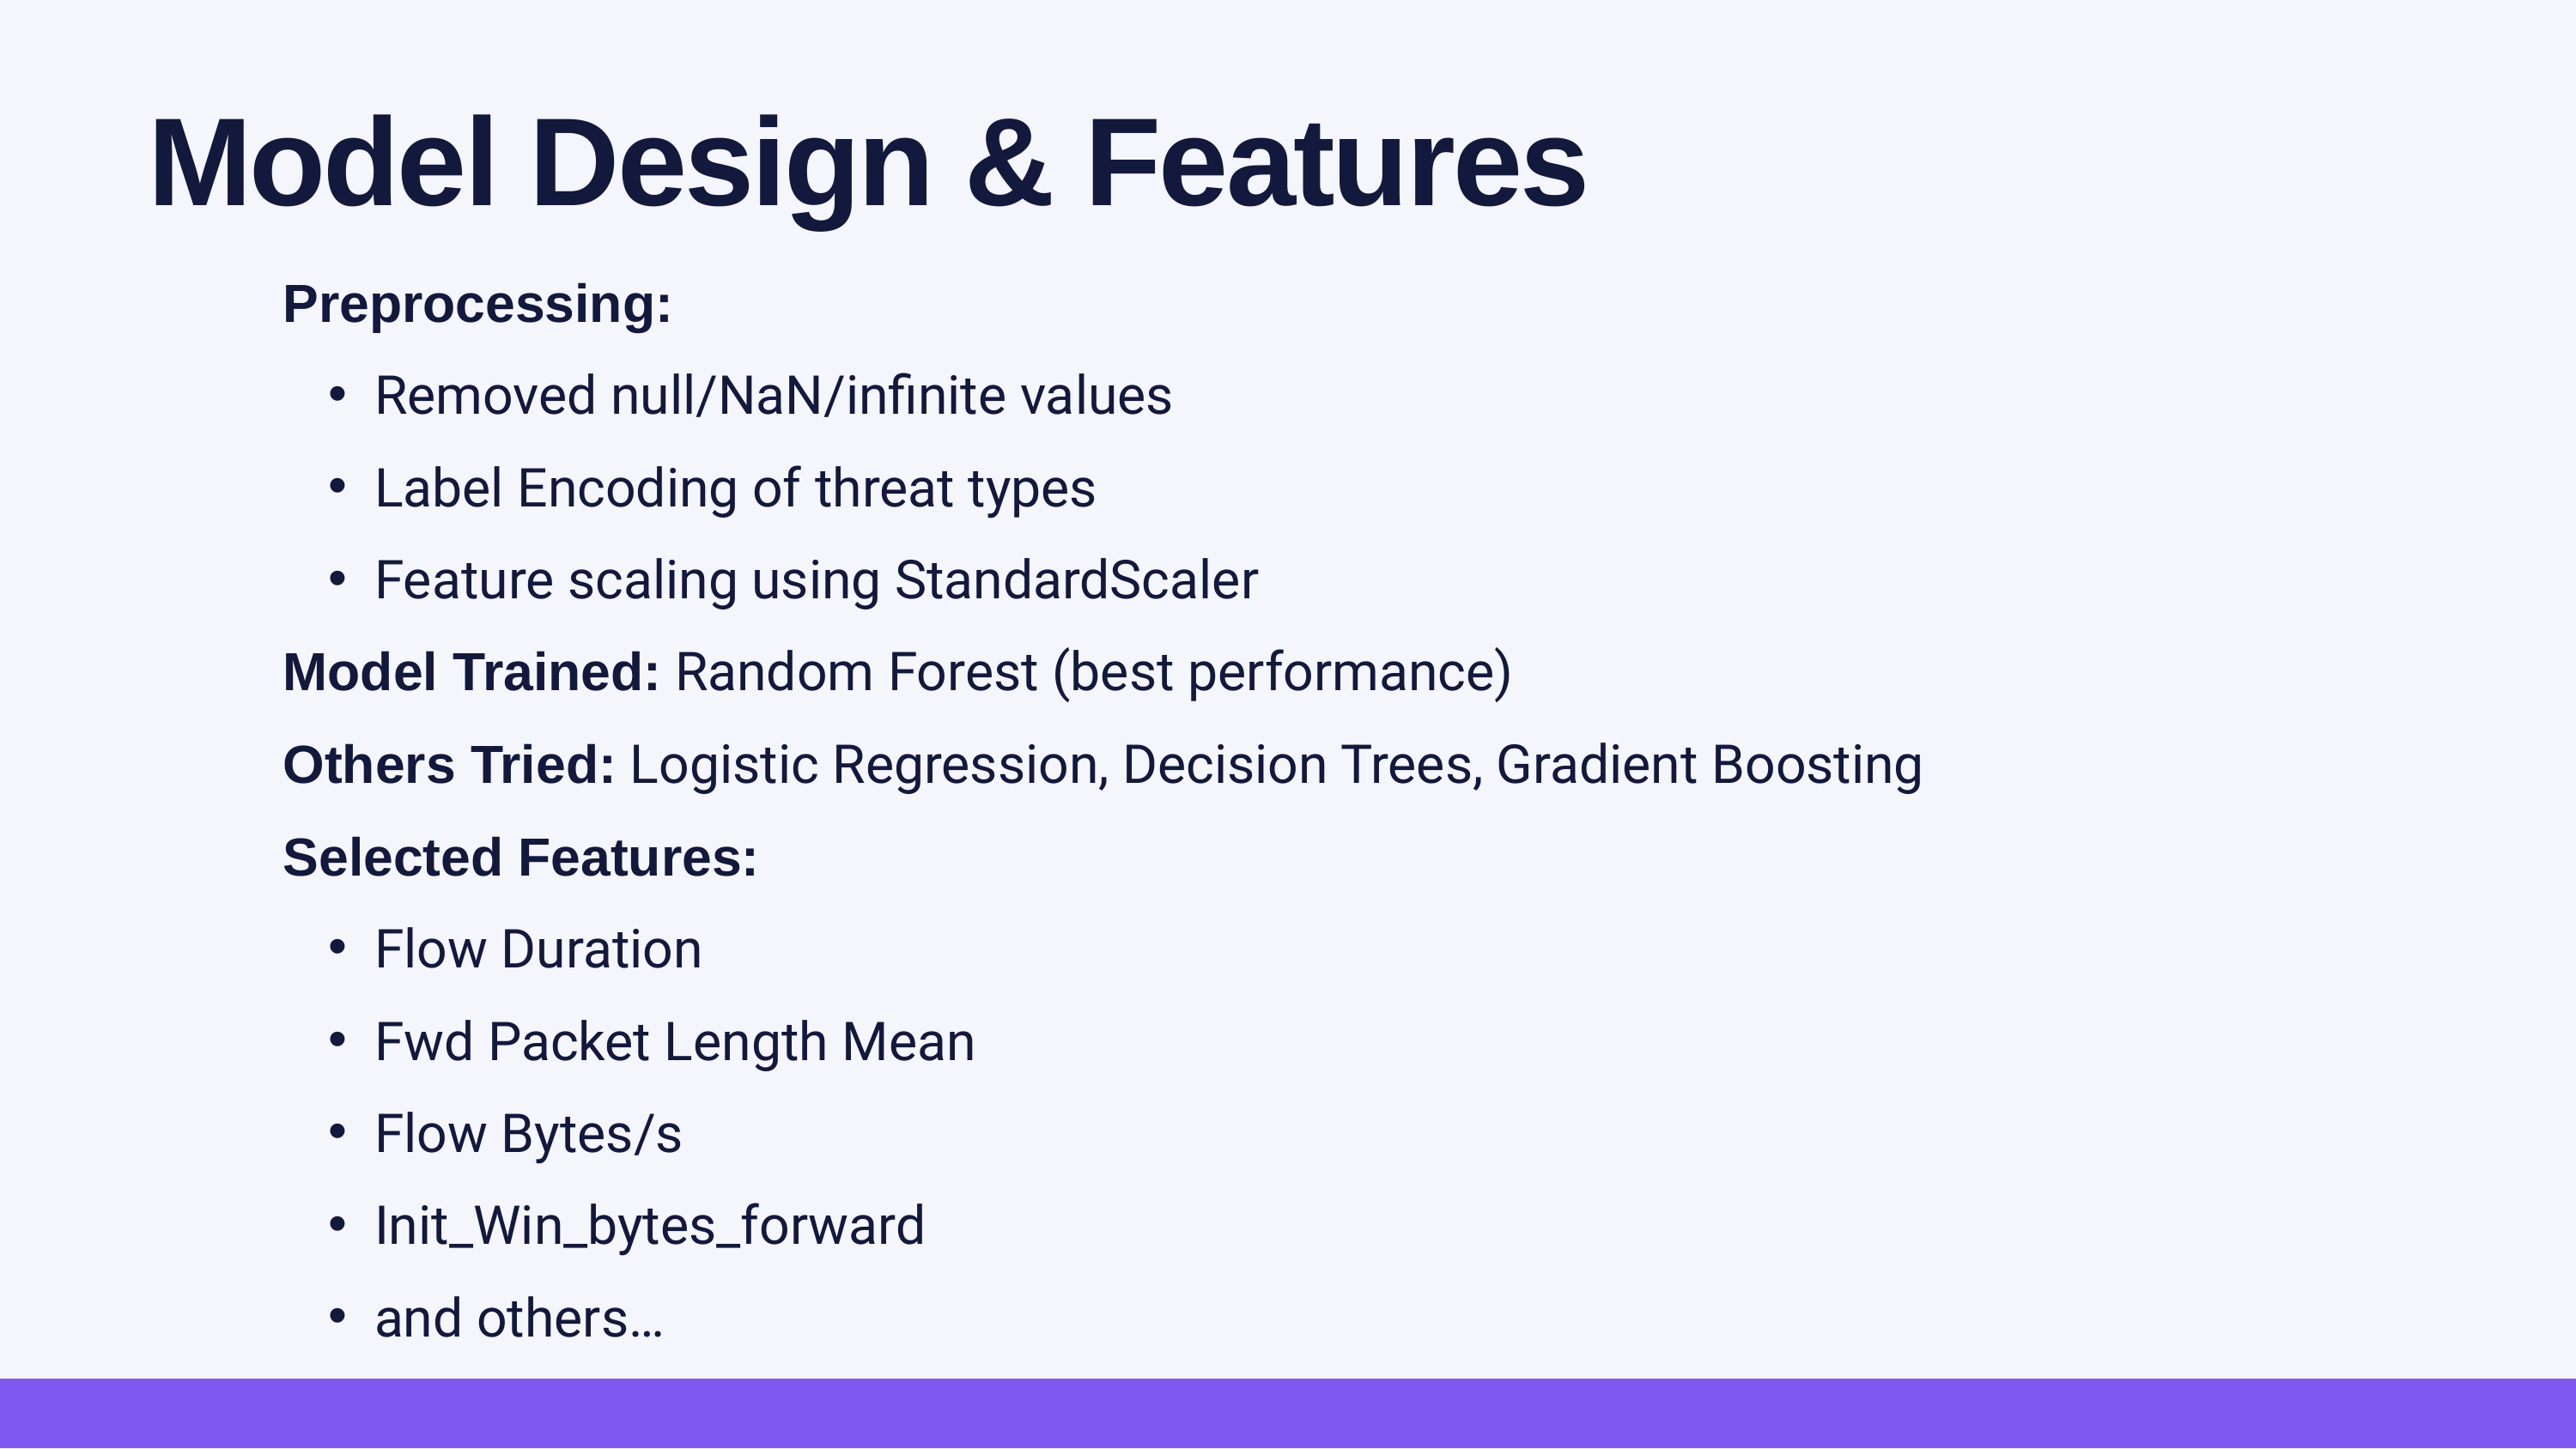

Model Design & Features
Preprocessing:
Removed null/NaN/infinite values
Label Encoding of threat types
Feature scaling using StandardScaler
Model Trained: Random Forest (best performance)
Others Tried: Logistic Regression, Decision Trees, Gradient Boosting
Selected Features:
Flow Duration
Fwd Packet Length Mean
Flow Bytes/s
Init_Win_bytes_forward
and others…